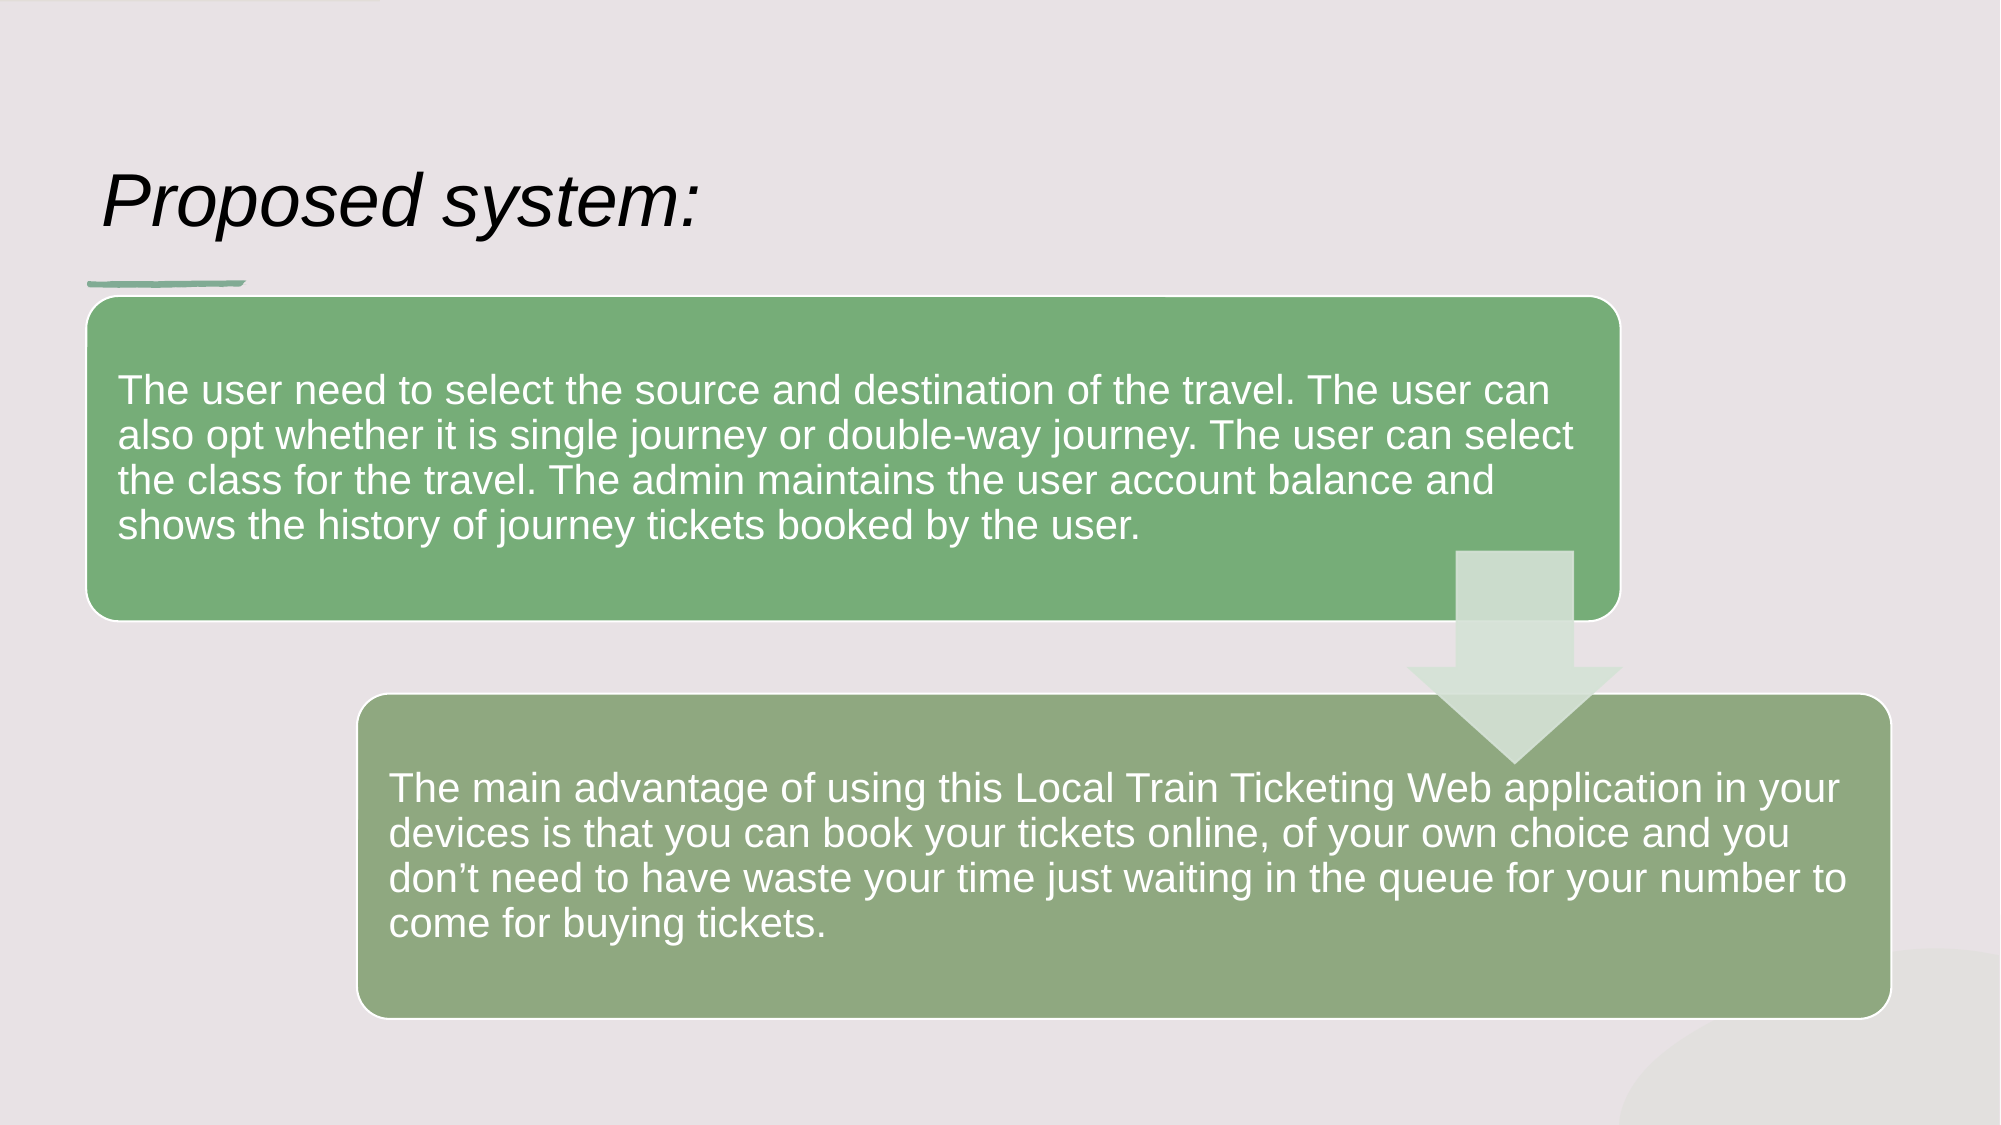

# Proposed system:

The user need to select the source and destination of the travel. The user can also opt whether it is single journey or double-way journey. The user can select the class for the travel. The admin maintains the user account balance and shows the history of journey tickets booked by the user.
The main advantage of using this Local Train Ticketing Web application in your devices is that you can book your tickets online, of your own choice and you don’t need to have waste your time just waiting in the queue for your number to come for buying tickets.